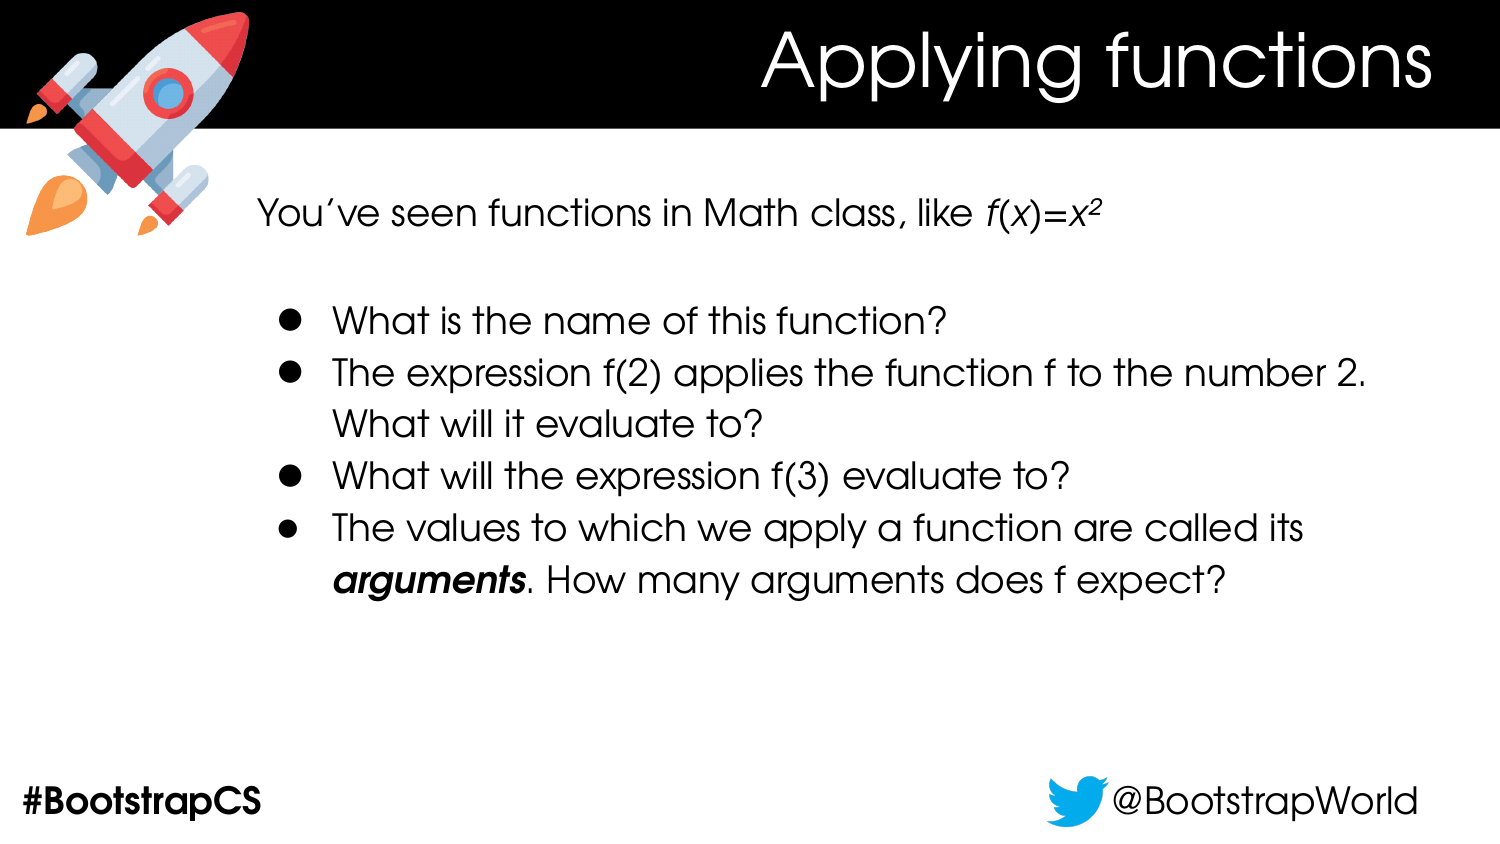

# Applying functions
You’ve seen functions in Math class, like f(x)=x²
What is the name of this function?
The expression f(2) applies the function f to the number 2. What will it evaluate to?
What will the expression f(3) evaluate to?
The values to which we apply a function are called its arguments. How many arguments does f expect?